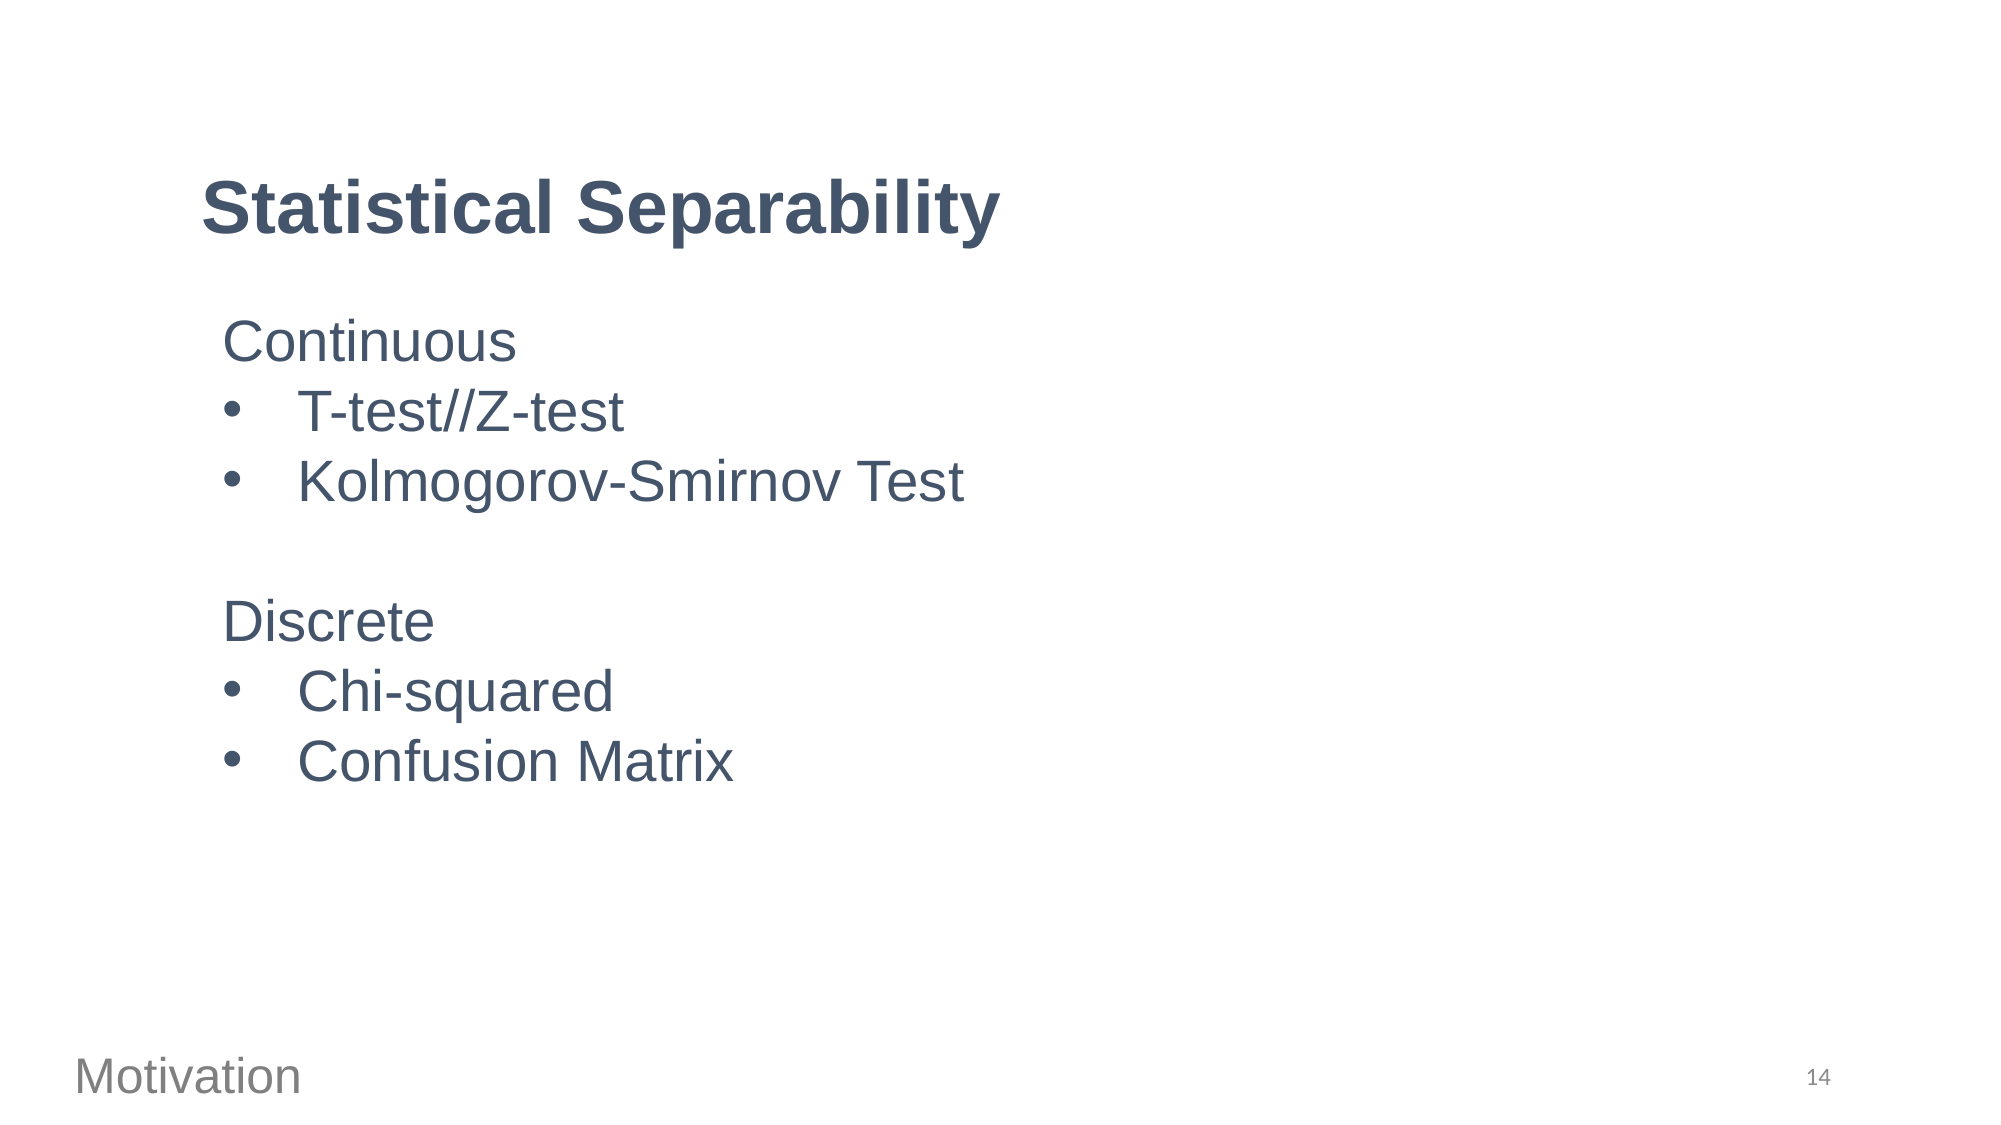

Statistical Separability
Continuous
T-test//Z-test
Kolmogorov-Smirnov Test

Discrete
Chi-squared
Confusion Matrix

Motivation
14